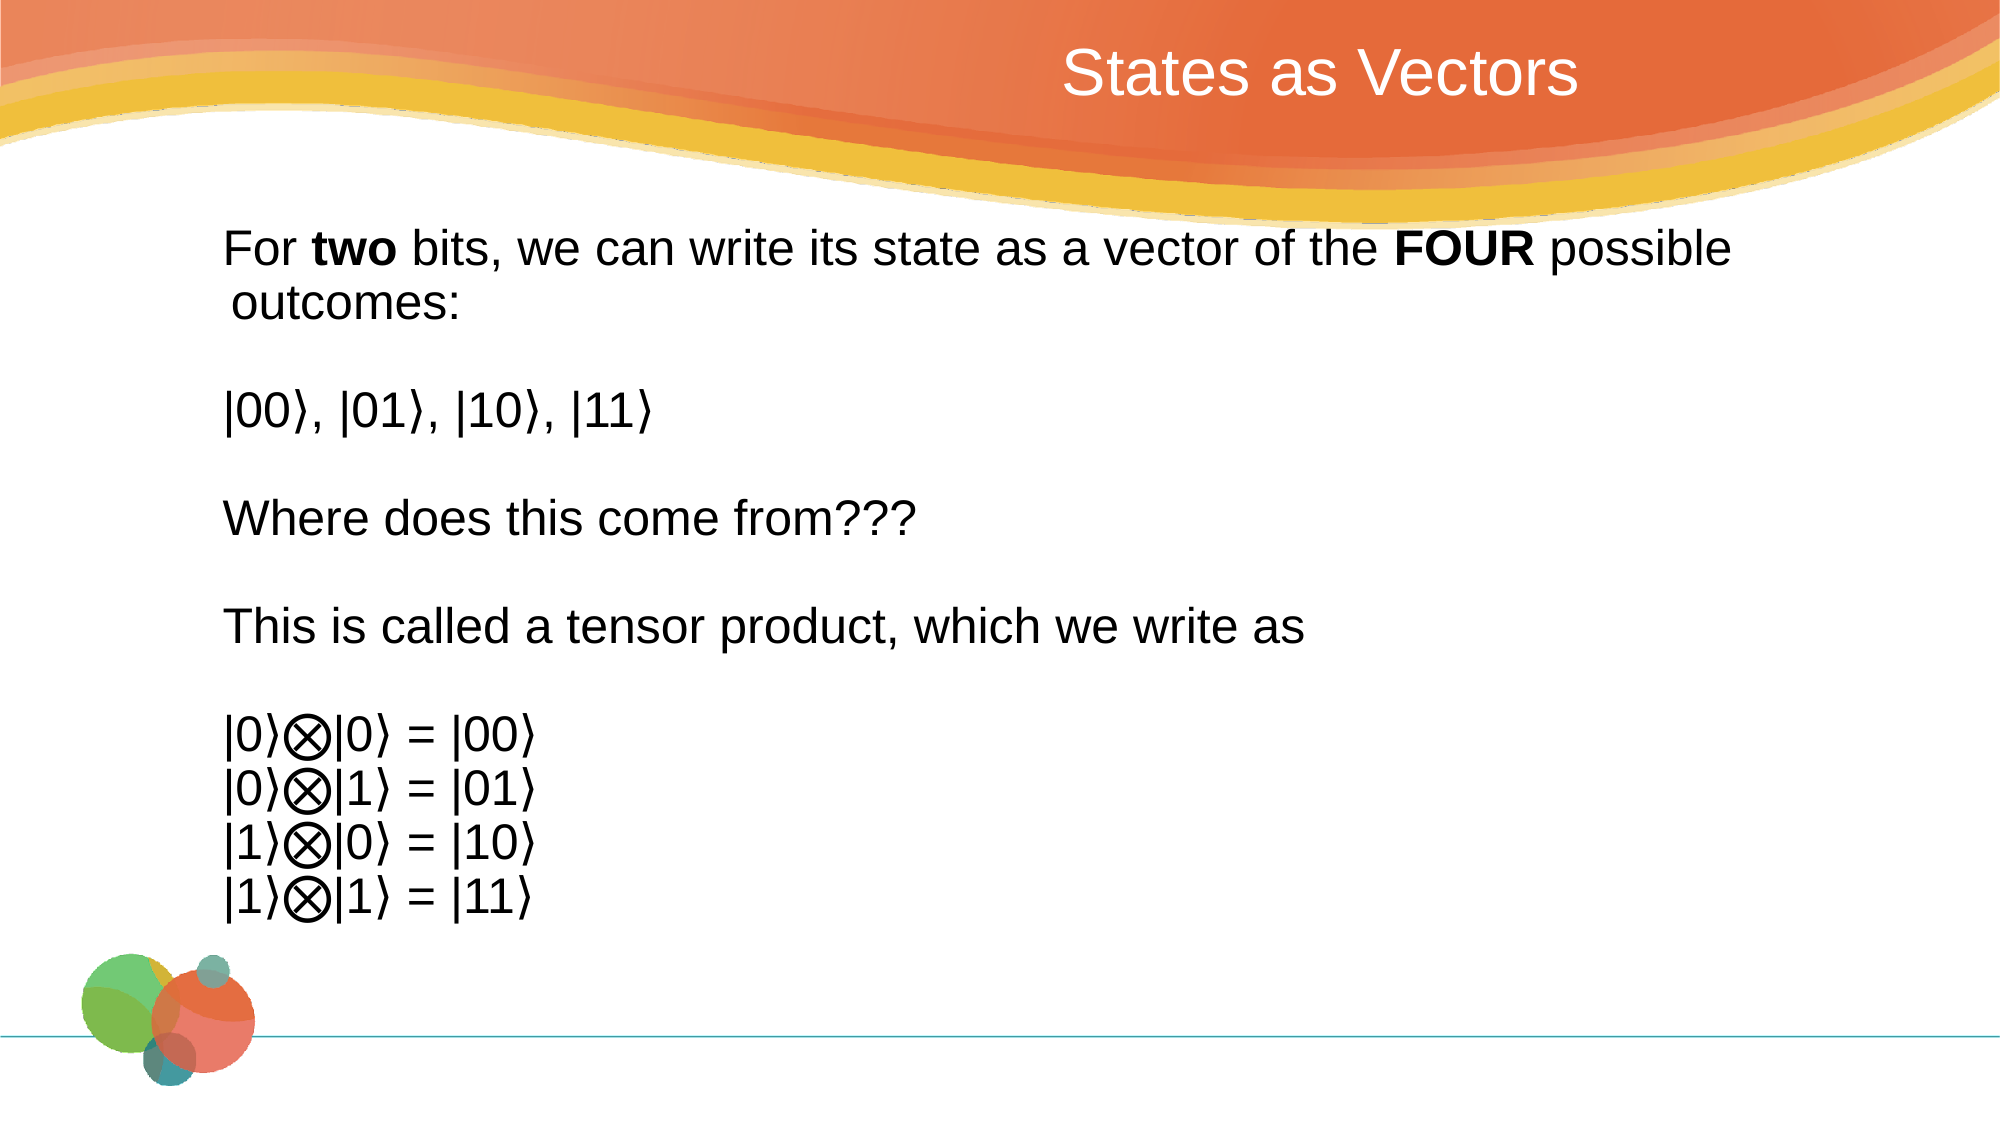

# States as Vectors
For two bits, we can write its state as a vector of the FOUR possible outcomes:

|00⟩, |01⟩, |10⟩, |11⟩

Where does this come from???

This is called a tensor product, which we write as

|0⟩⨂|0⟩ = |00⟩
|0⟩⨂|1⟩ = |01⟩
|1⟩⨂|0⟩ = |10⟩
|1⟩⨂|1⟩ = |11⟩